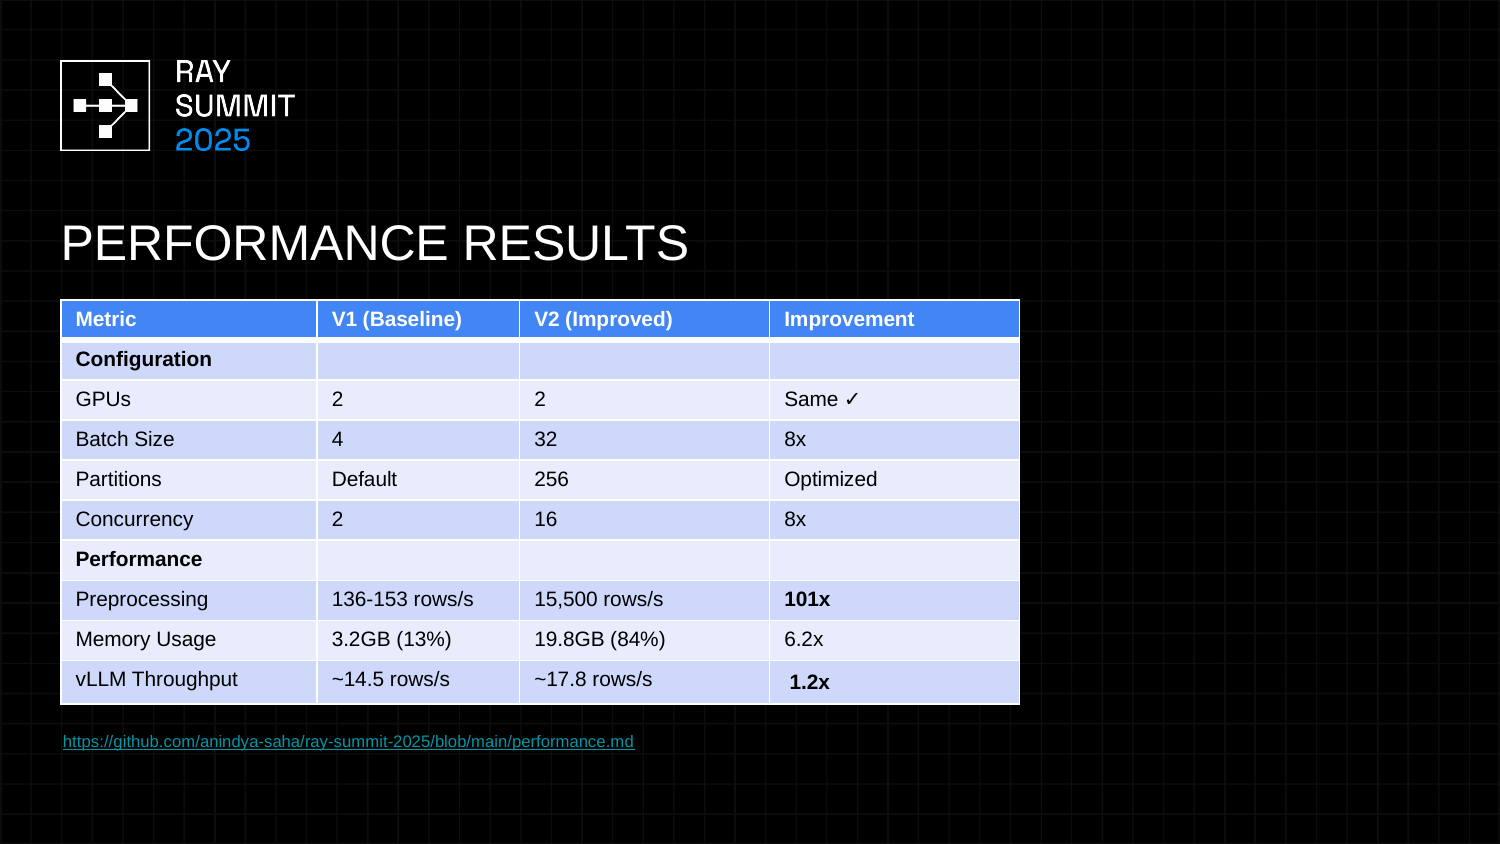

PERFORMANCE RESULTS
| Metric | V1 (Baseline) | V2 (Improved) | Improvement |
| --- | --- | --- | --- |
| Configuration |  |  |  |
| GPUs | 2 | 2 | Same ✓ |
| Batch Size | 4 | 32 | 8x |
| Partitions | Default | 256 | Optimized |
| Concurrency | 2 | 16 | 8x |
| Performance |  |  |  |
| Preprocessing | 136-153 rows/s | 15,500 rows/s | 101x |
| Memory Usage | 3.2GB (13%) | 19.8GB (84%) | 6.2x |
| vLLM Throughput | ~14.5 rows/s | ~17.8 rows/s | 1.2x |
https://github.com/anindya-saha/ray-summit-2025/blob/main/performance.md